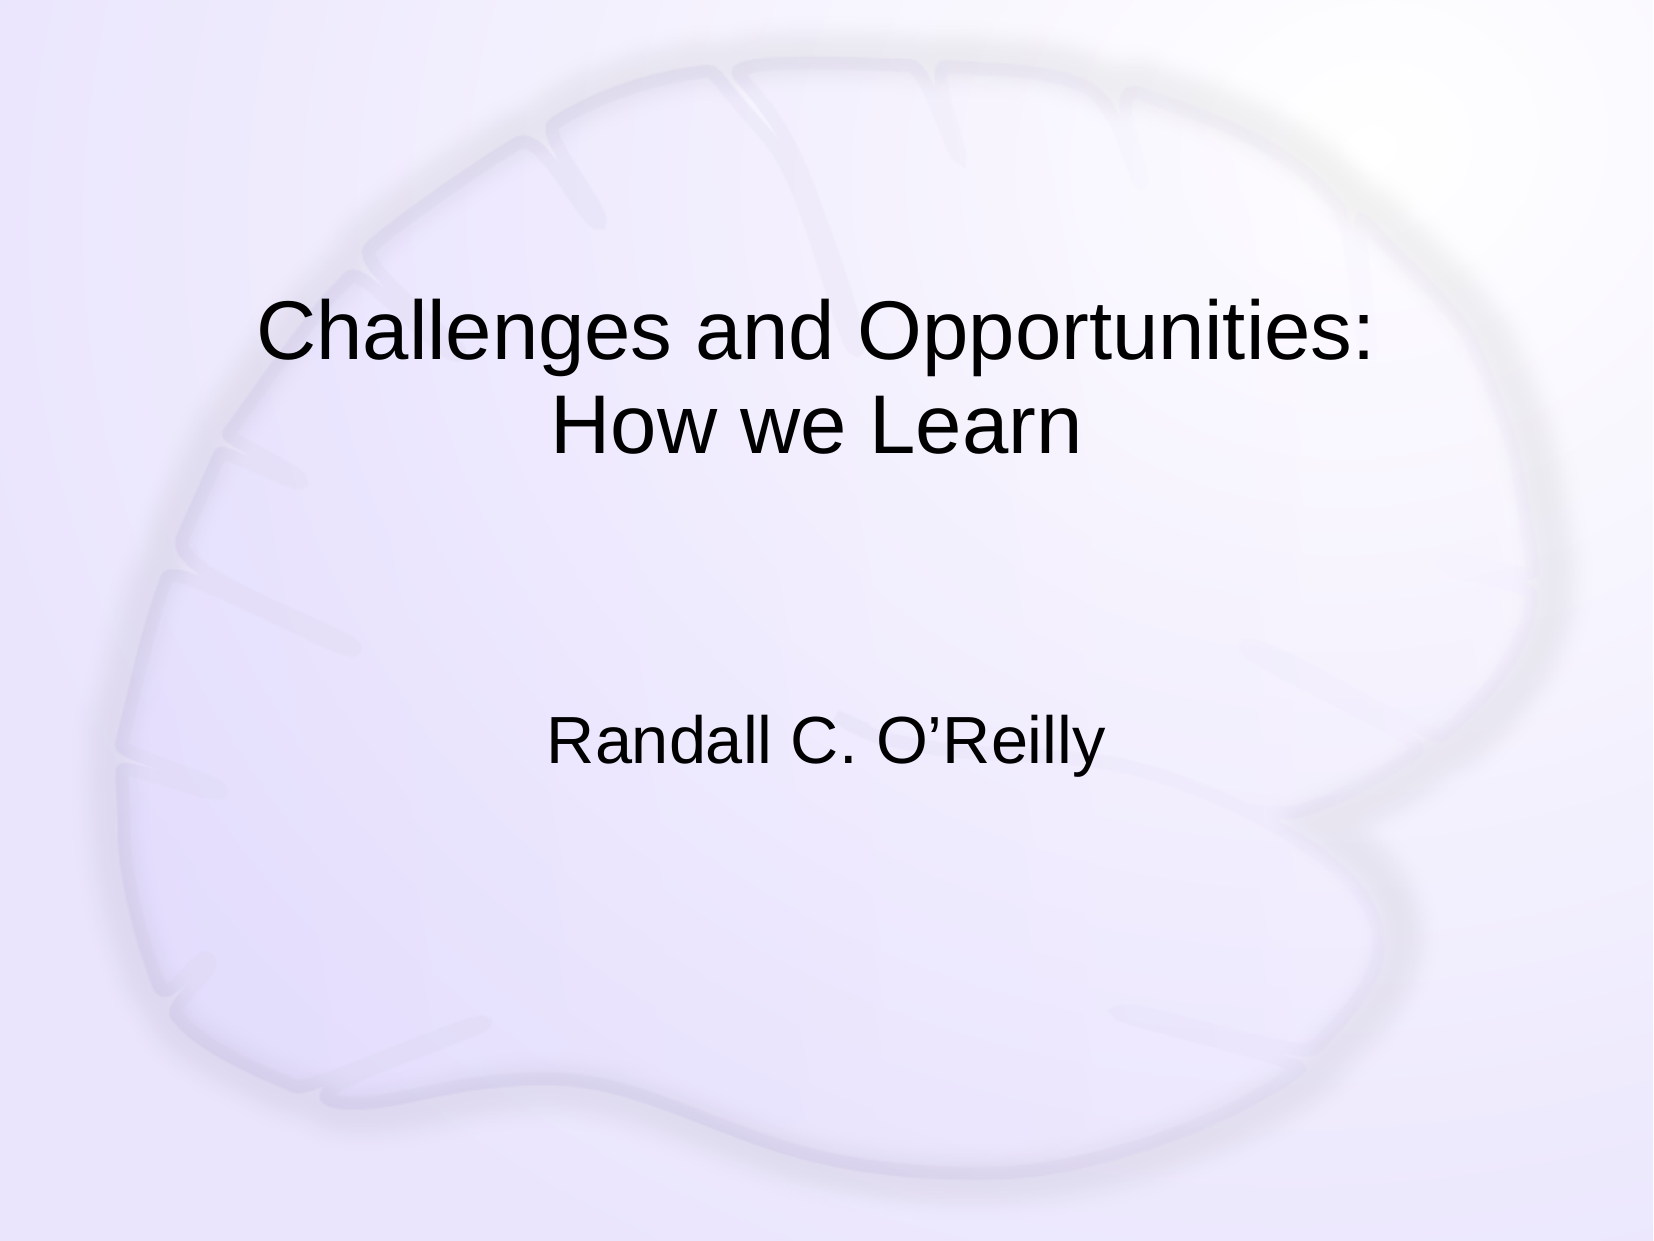

# Challenges and Opportunities: How we Learn
Randall C. O’Reilly